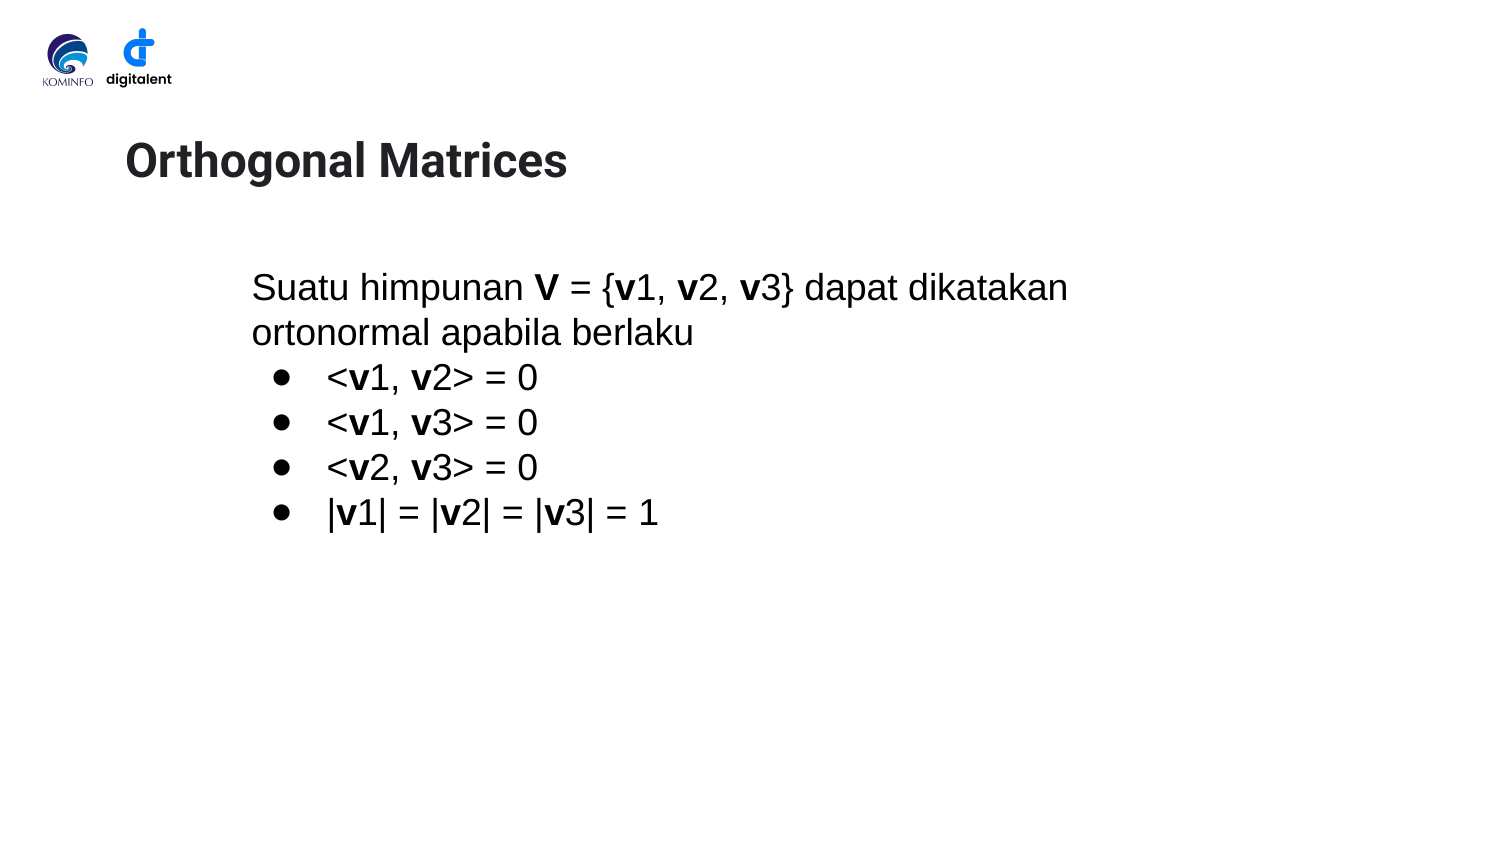

# Orthogonal Matrices

Suatu himpunan V = {v1, v2, v3} dapat dikatakan ortonormal apabila berlaku
<v1, v2> = 0
<v1, v3> = 0
<v2, v3> = 0
|v1| = |v2| = |v3| = 1